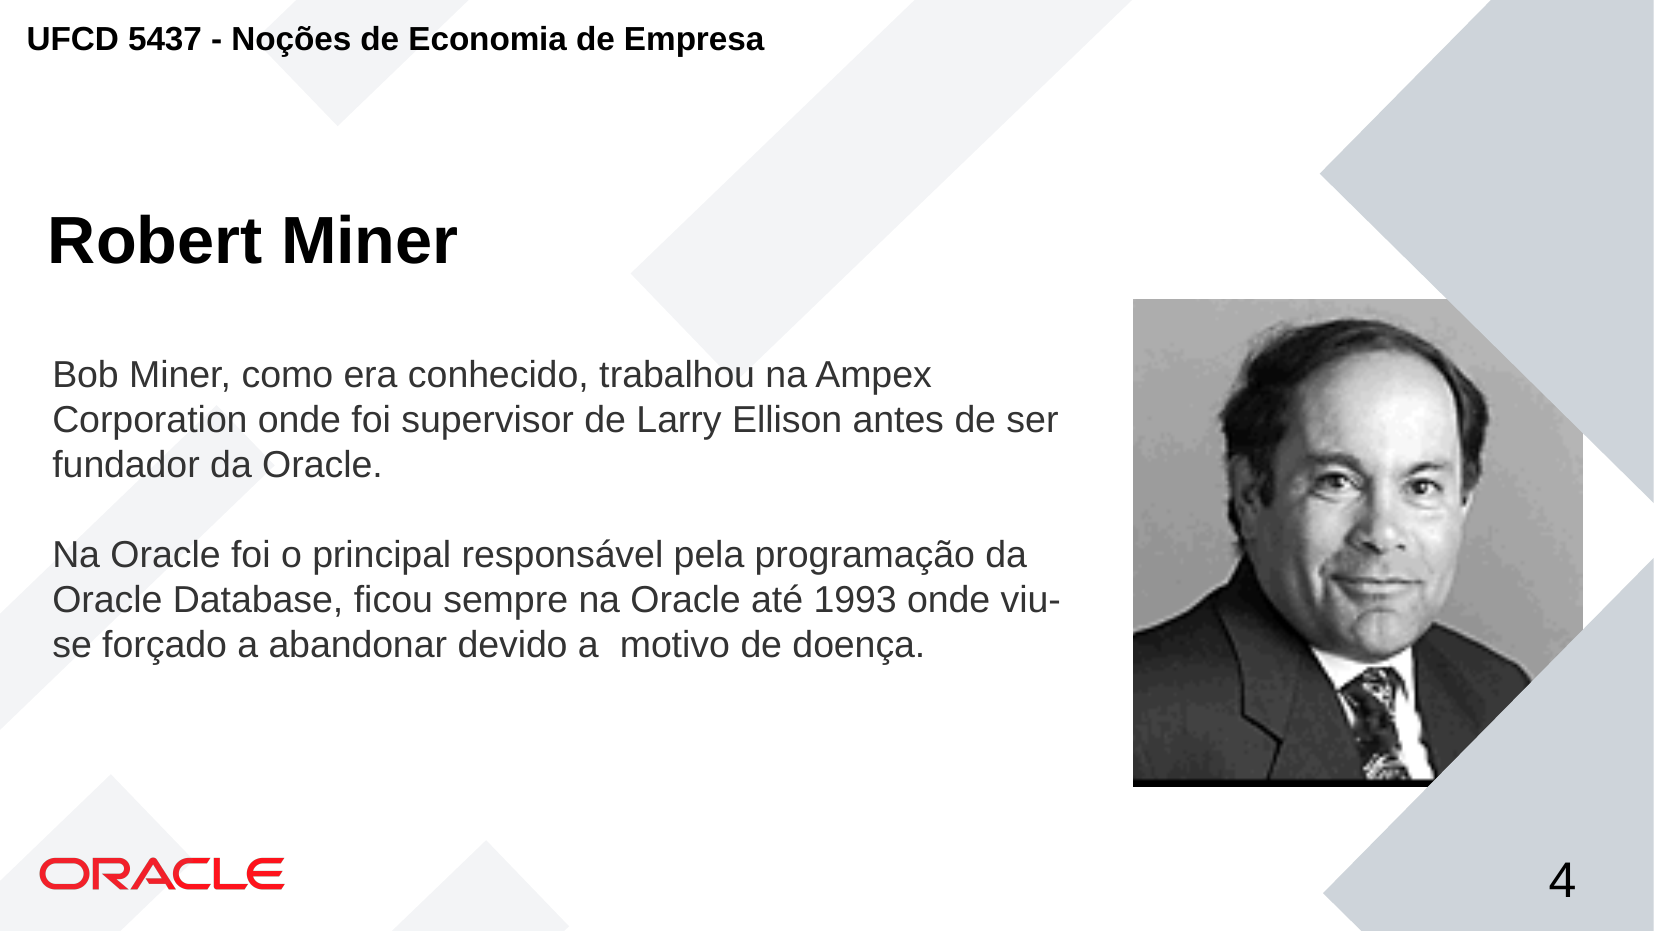

Robert Miner
Bob Miner, como era conhecido, trabalhou na Ampex Corporation onde foi supervisor de Larry Ellison antes de ser fundador da Oracle.

Na Oracle foi o principal responsável pela programação da Oracle Database, ficou sempre na Oracle até 1993 onde viu-se forçado a abandonar devido a  motivo de doença.